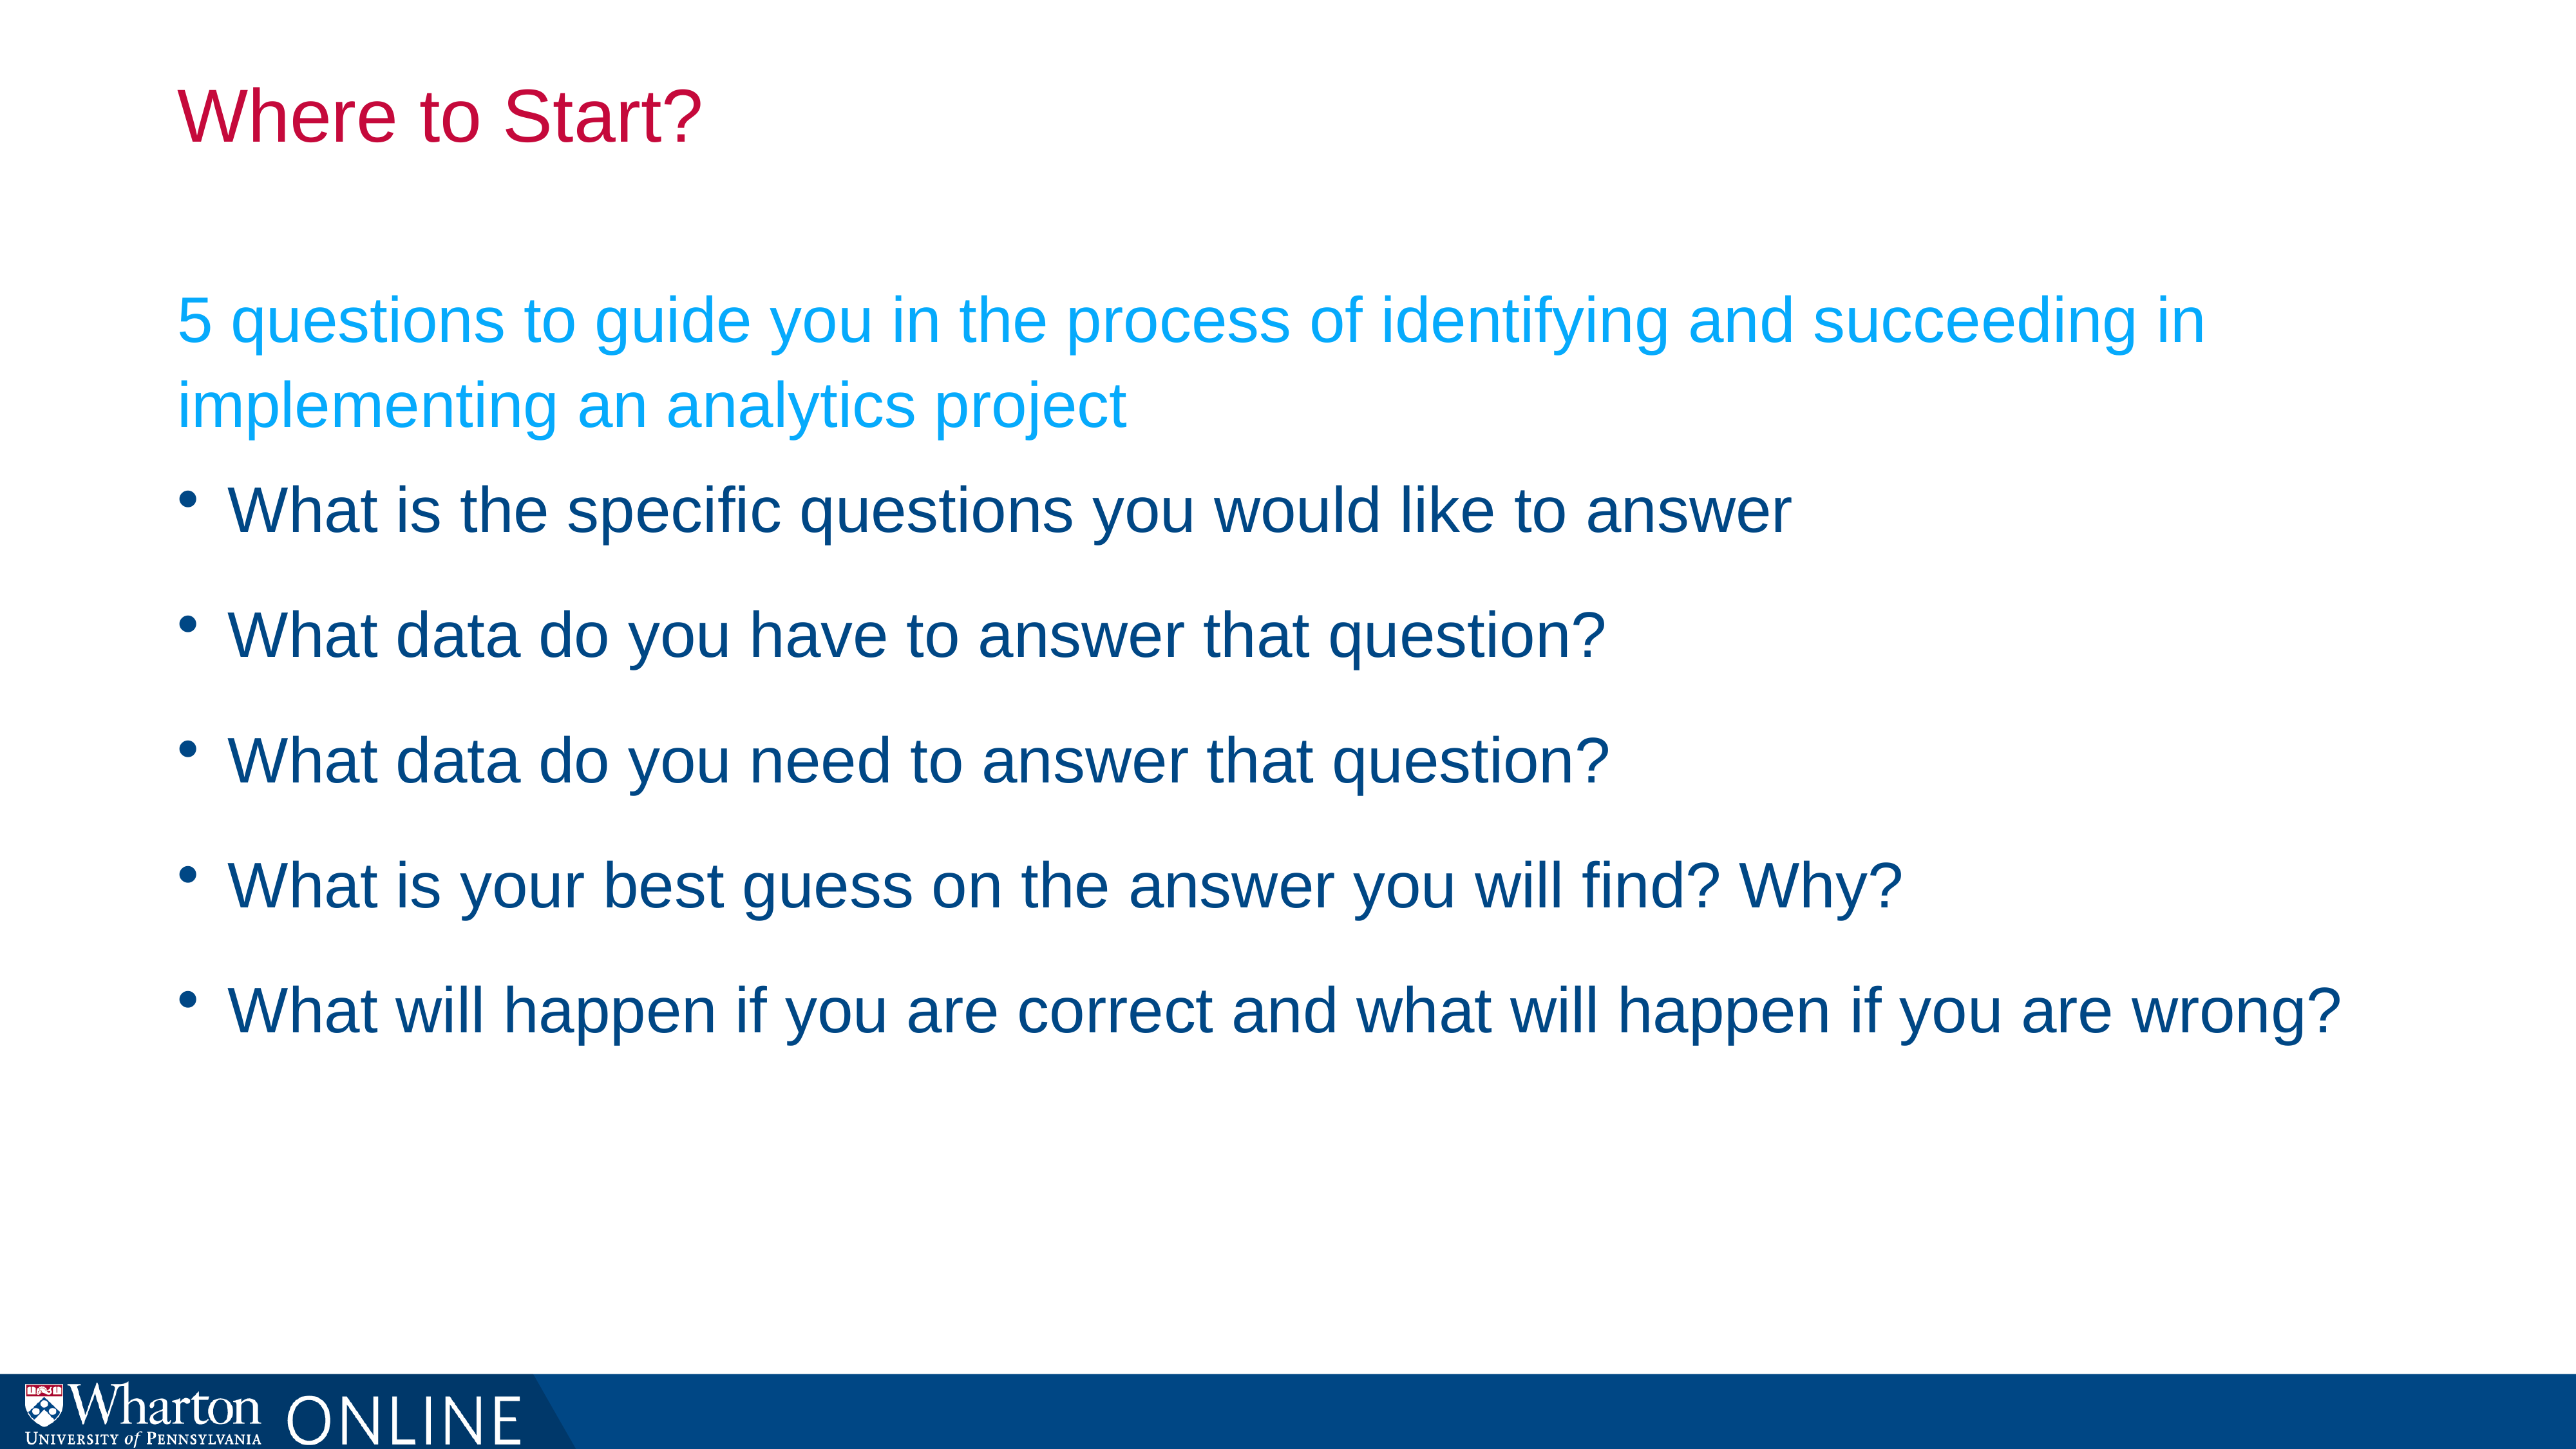

# Where to Start?
5 questions to guide you in the process of identifying and succeeding in implementing an analytics project
What is the specific questions you would like to answer
What data do you have to answer that question?
What data do you need to answer that question?
What is your best guess on the answer you will find? Why?
What will happen if you are correct and what will happen if you are wrong?